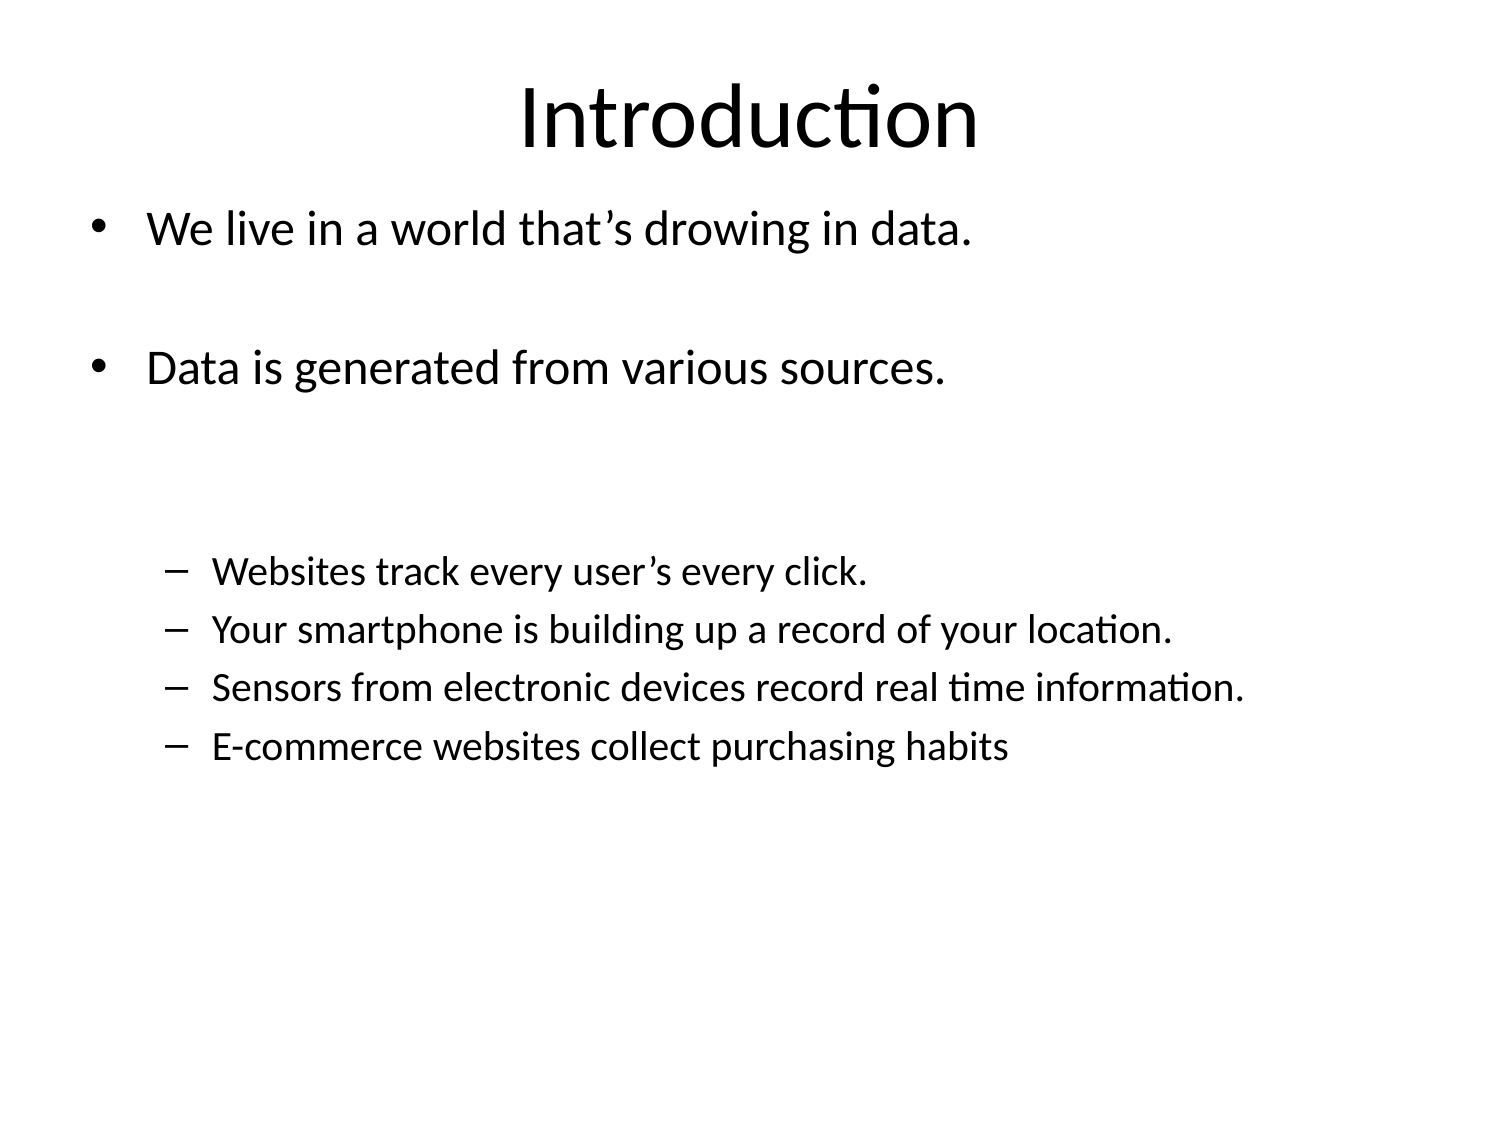

# Introduction
We live in a world that’s drowing in data.

Data is generated from various sources.

Websites track every user’s every click.
Your smartphone is building up a record of your location.
Sensors from electronic devices record real time information.
E-commerce websites collect purchasing habits